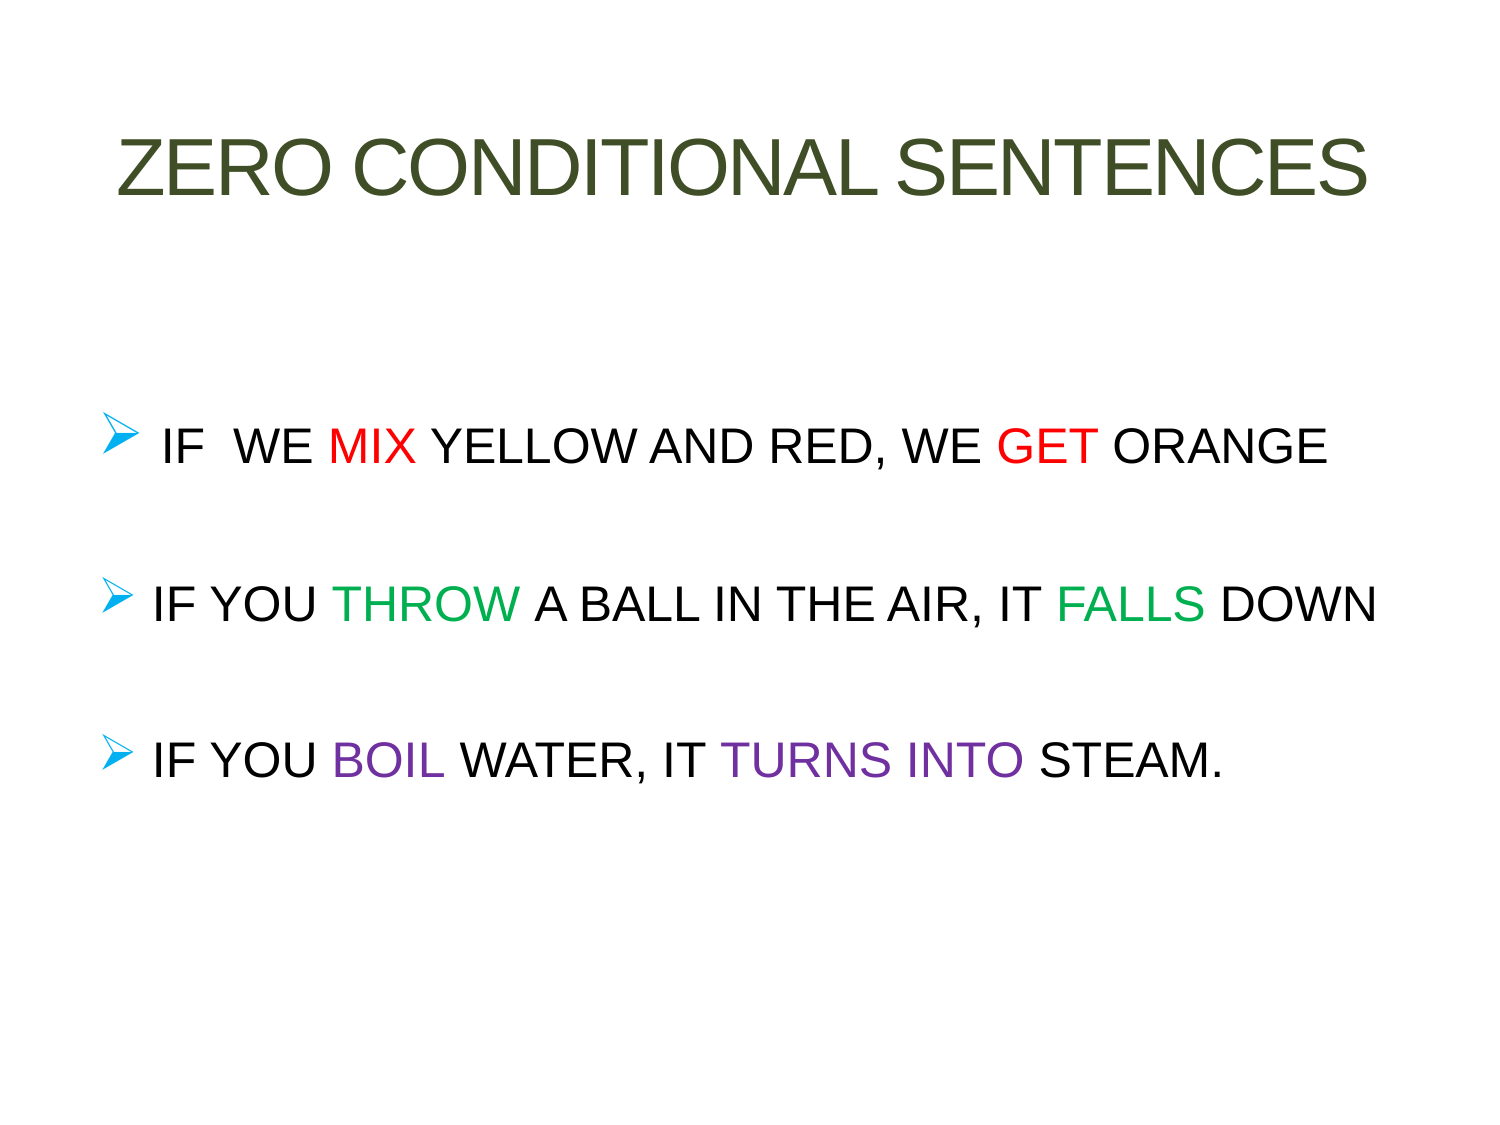

# ZERO CONDITIONAL SENTENCES
 IF  WE MIX YELLOW AND RED, WE GET ORANGE

 IF YOU THROW A BALL IN THE AIR, IT FALLS DOWN

 IF YOU BOIL WATER, IT TURNS INTO STEAM.